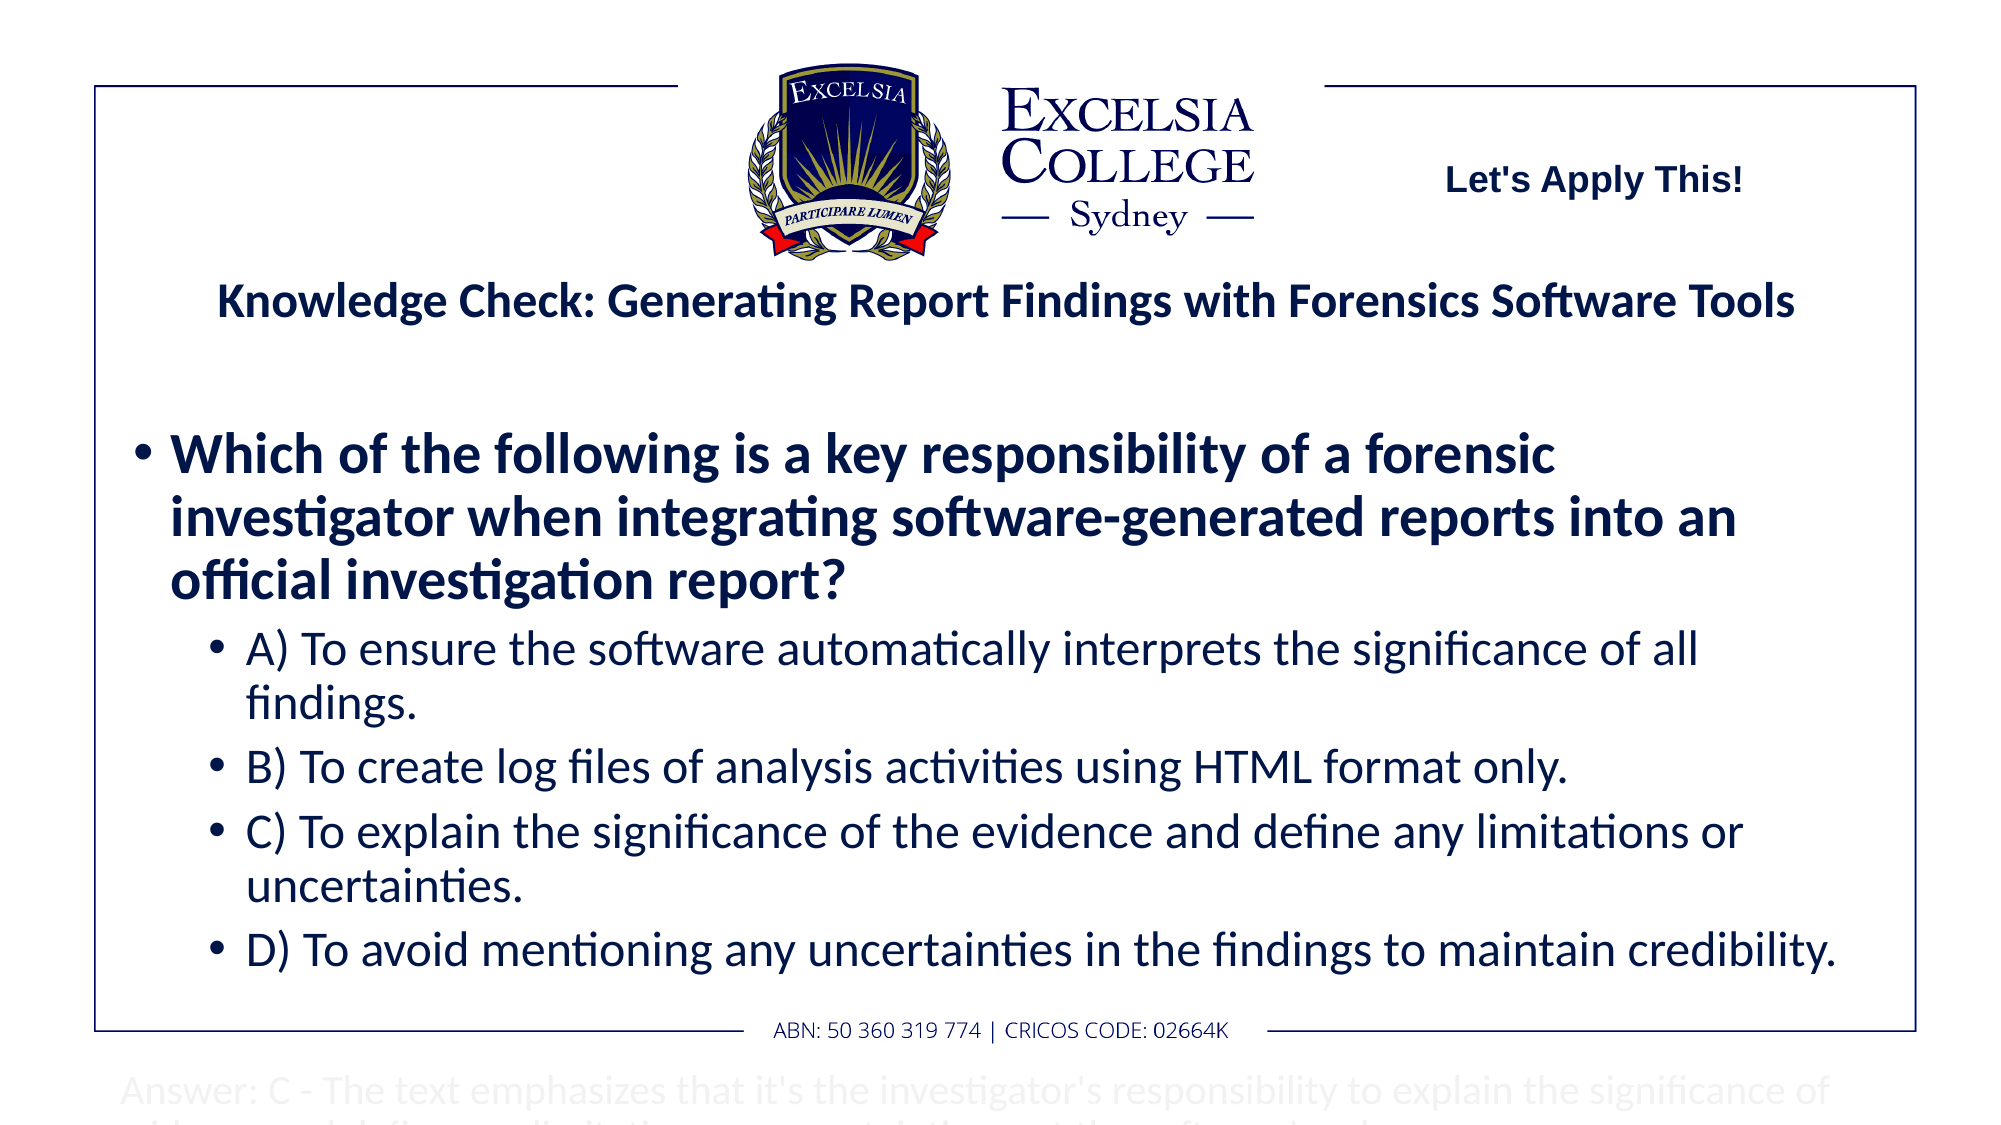

Let's Apply This!
# Knowledge Check: Generating Report Findings with Forensics Software Tools

Which of the following is a key responsibility of a forensic investigator when integrating software-generated reports into an official investigation report?
A) To ensure the software automatically interprets the significance of all findings.
B) To create log files of analysis activities using HTML format only.
C) To explain the significance of the evidence and define any limitations or uncertainties.
D) To avoid mentioning any uncertainties in the findings to maintain credibility.

 Answer: C - The text emphasizes that it's the investigator's responsibility to explain the significance of evidence and define any limitations or uncertainties, not the software's role.